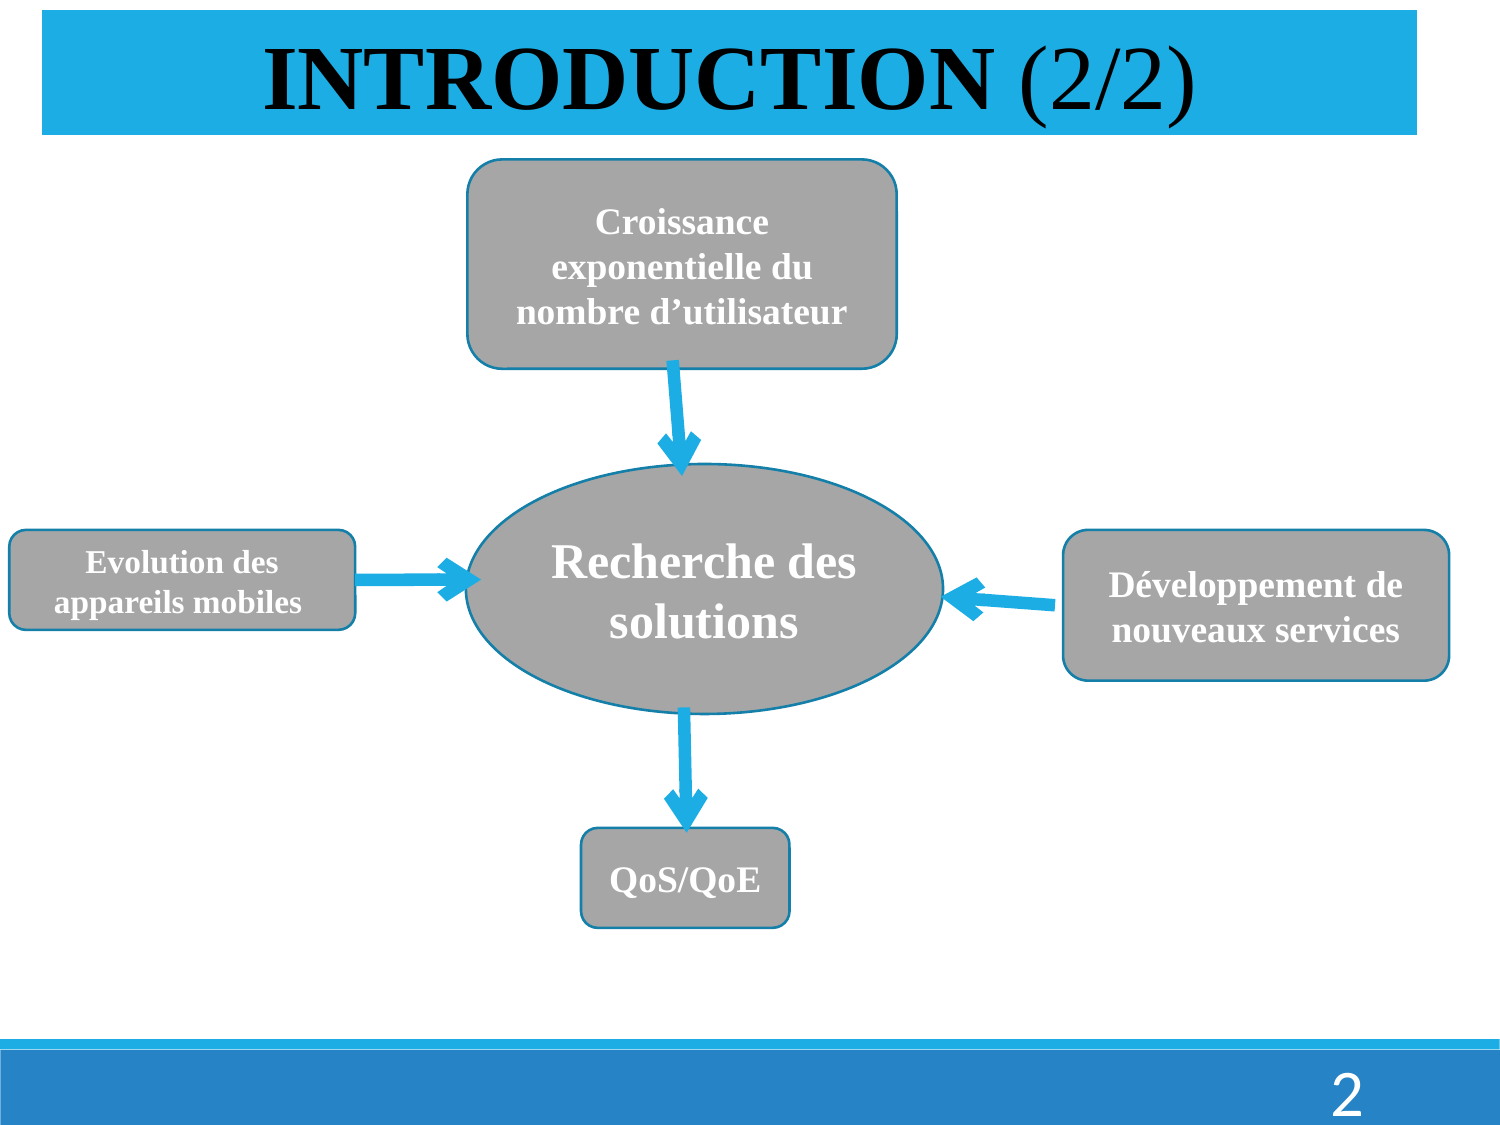

INTRODUCTION (2/2)
Croissance exponentielle du nombre d’utilisateur
Recherche des solutions
Evolution des appareils mobiles
Développement de nouveaux services
QoS/QoE
21/12/2018
Pr Emmanuel TONYE
2
21/12/2018
Pr Emmanuel TONYE
5